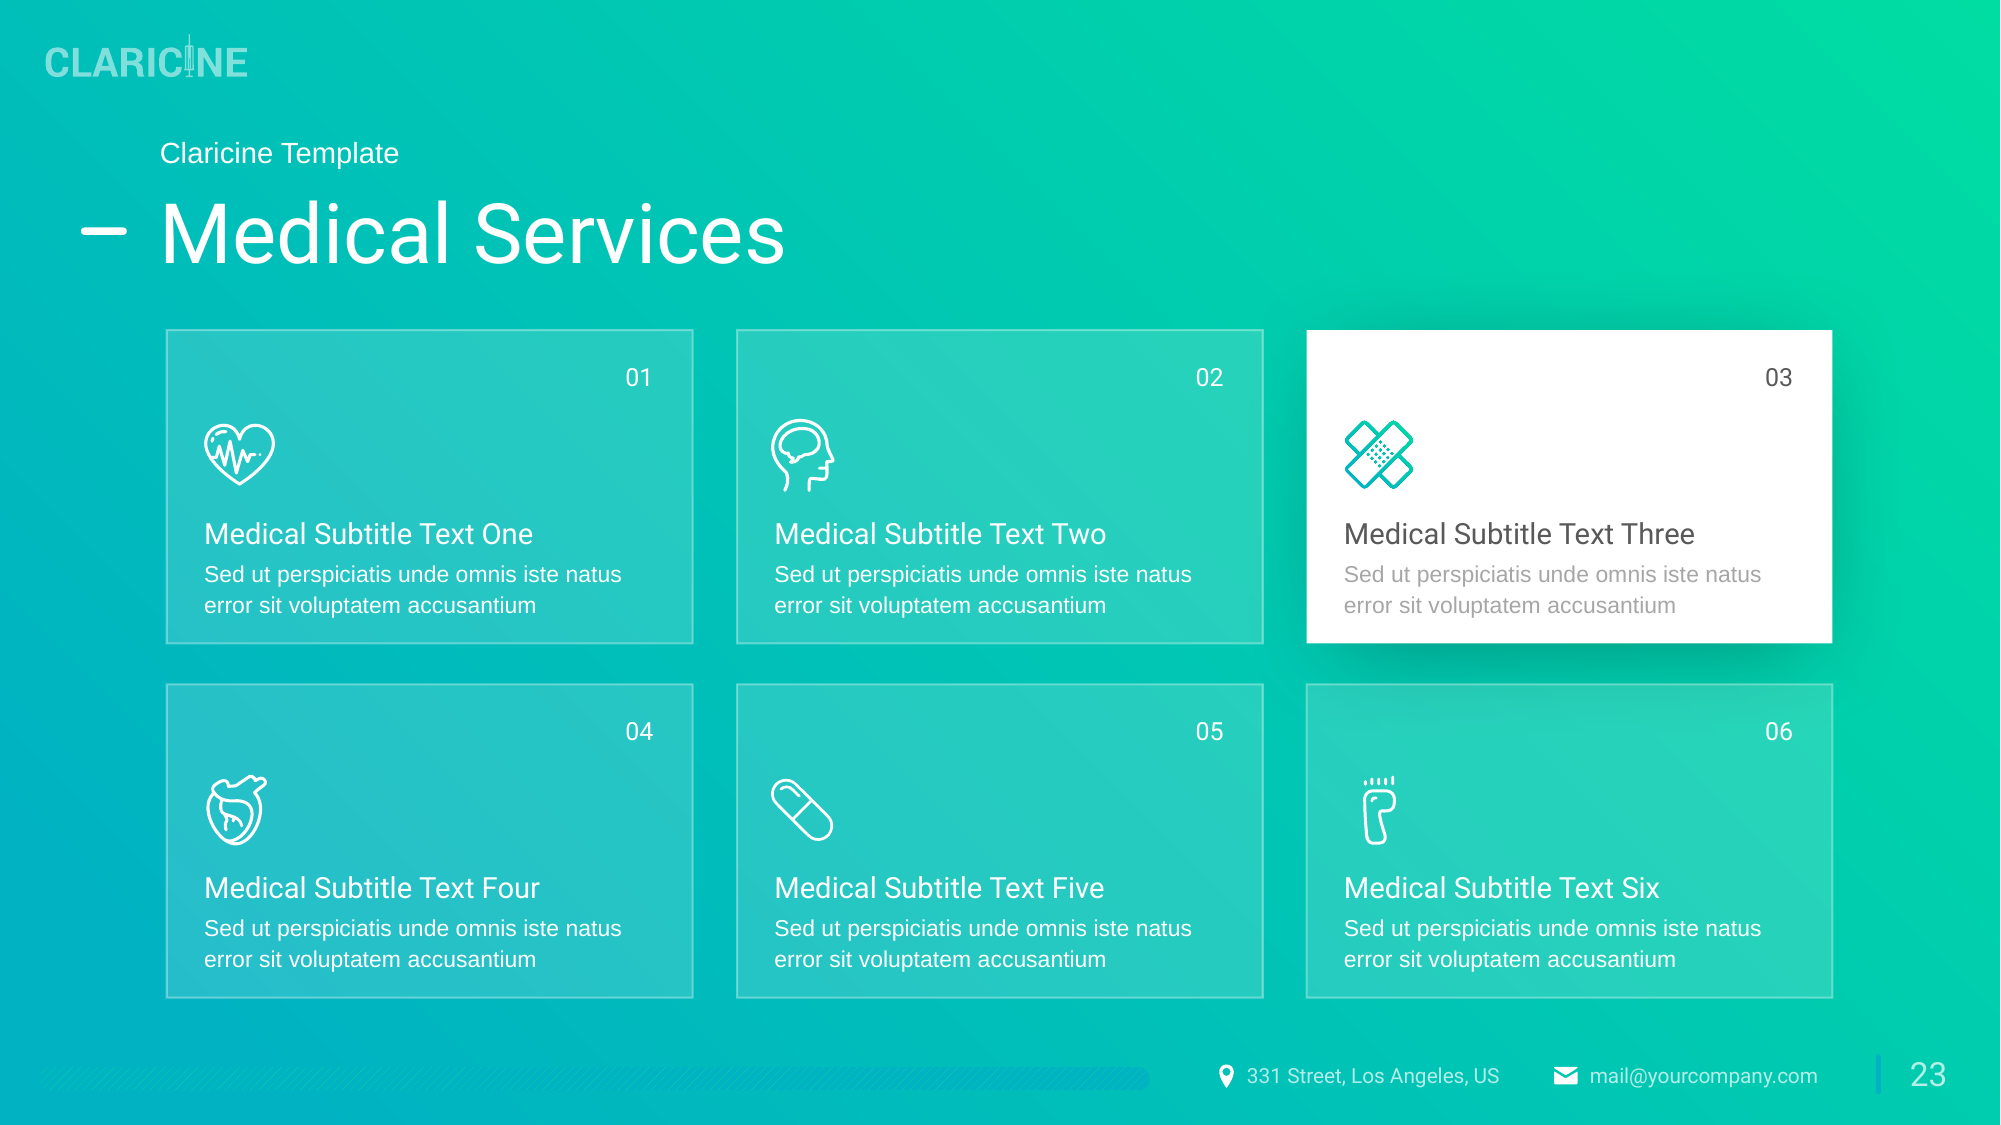

Claricine Template
Medical Services

01
Medical Subtitle Text One
Sed ut perspiciatis unde omnis iste natus error sit voluptatem accusantium
02
Medical Subtitle Text Two
Sed ut perspiciatis unde omnis iste natus error sit voluptatem accusantium
03
Medical Subtitle Text Three
Sed ut perspiciatis unde omnis iste natus error sit voluptatem accusantium

04
Medical Subtitle Text Four
Sed ut perspiciatis unde omnis iste natus error sit voluptatem accusantium
05
Medical Subtitle Text Five
Sed ut perspiciatis unde omnis iste natus error sit voluptatem accusantium
06
Medical Subtitle Text Six
Sed ut perspiciatis unde omnis iste natus error sit voluptatem accusantium